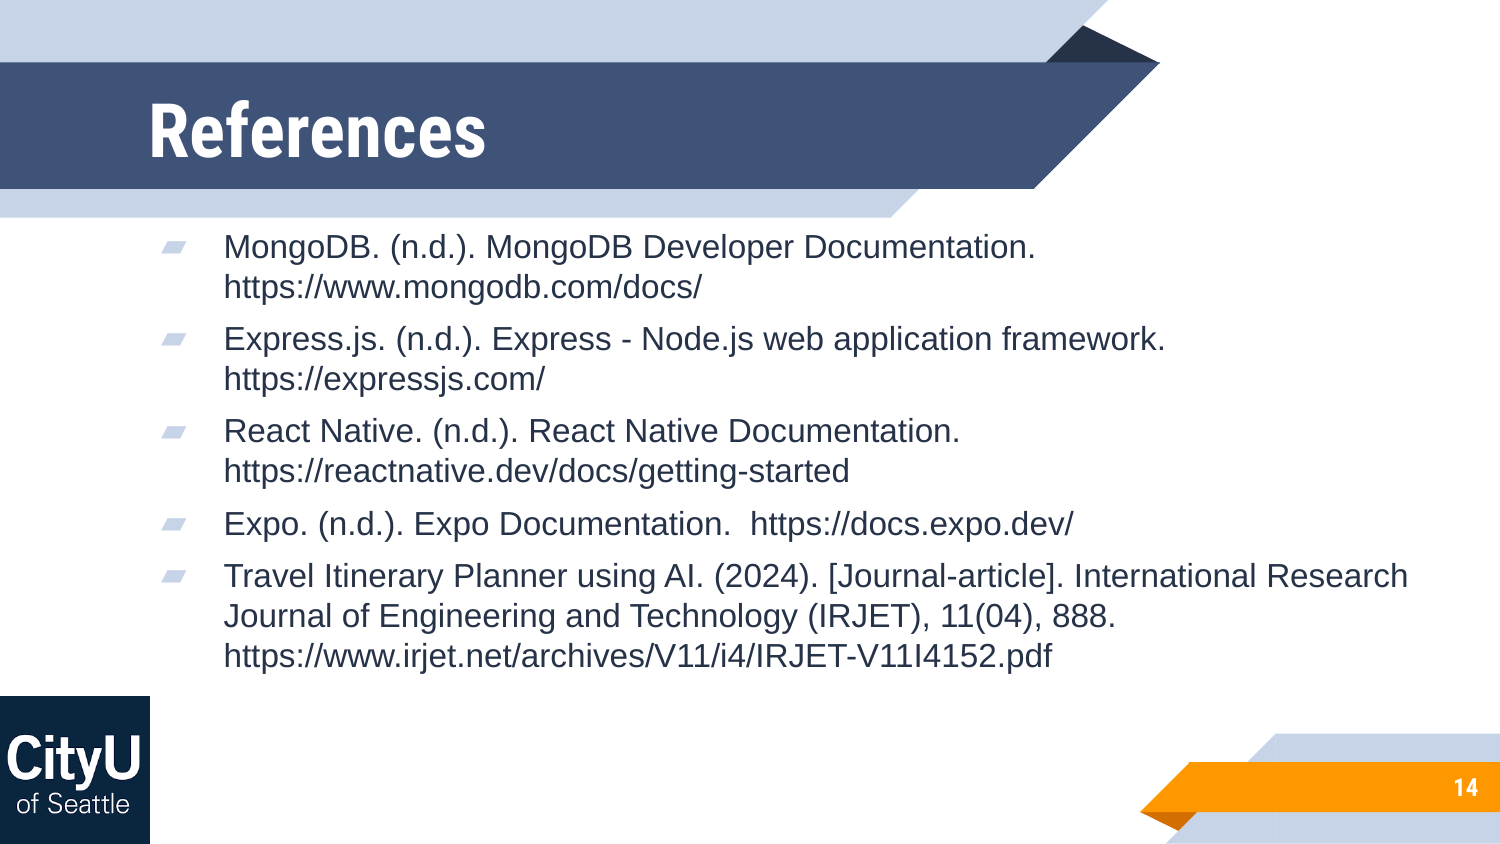

# References
MongoDB. (n.d.). MongoDB Developer Documentation.  https://www.mongodb.com/docs/
Express.js. (n.d.). Express - Node.js web application framework. https://expressjs.com/
React Native. (n.d.). React Native Documentation. https://reactnative.dev/docs/getting-started
Expo. (n.d.). Expo Documentation.  https://docs.expo.dev/
Travel Itinerary Planner using AI. (2024). [Journal-article]. International Research Journal of Engineering and Technology (IRJET), 11(04), 888. https://www.irjet.net/archives/V11/i4/IRJET-V11I4152.pdf

14